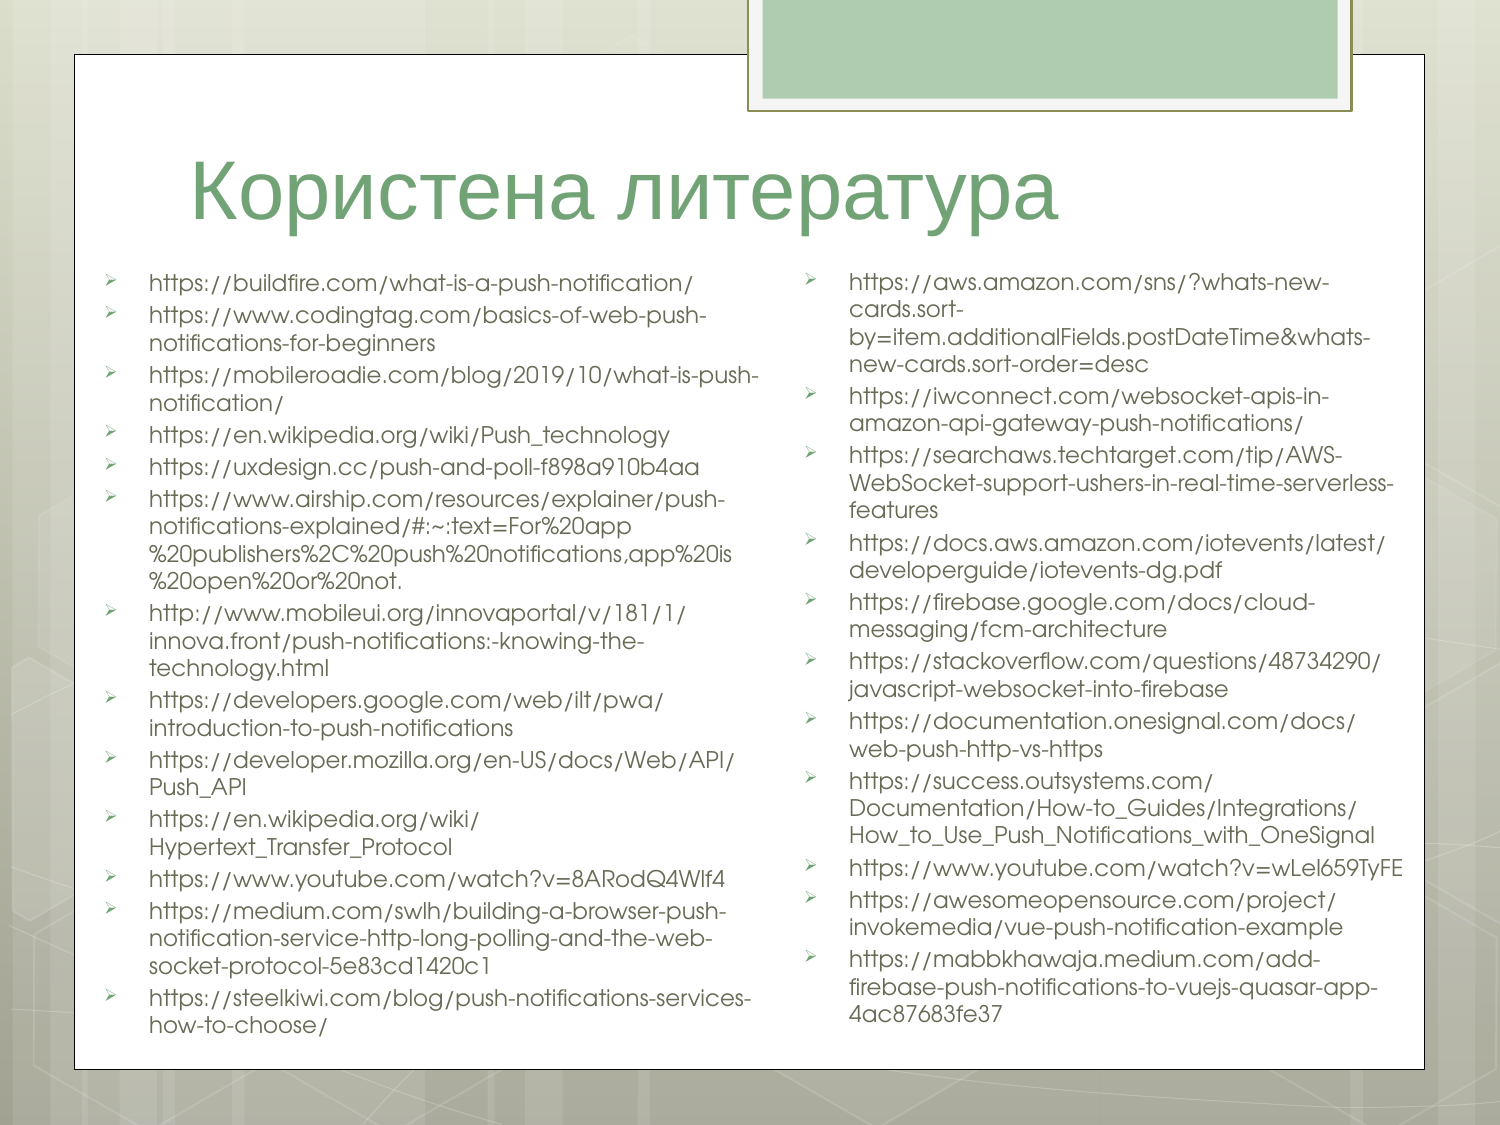

# Користена литература
https://aws.amazon.com/sns/?whats-new-cards.sort-by=item.additionalFields.postDateTime&whats-new-cards.sort-order=desc
https://iwconnect.com/websocket-apis-in-amazon-api-gateway-push-notifications/
https://searchaws.techtarget.com/tip/AWS-WebSocket-support-ushers-in-real-time-serverless-features
https://docs.aws.amazon.com/iotevents/latest/developerguide/iotevents-dg.pdf
https://firebase.google.com/docs/cloud-messaging/fcm-architecture
https://stackoverflow.com/questions/48734290/javascript-websocket-into-firebase
https://documentation.onesignal.com/docs/web-push-http-vs-https
https://success.outsystems.com/Documentation/How-to_Guides/Integrations/How_to_Use_Push_Notifications_with_OneSignal
https://www.youtube.com/watch?v=wLel659TyFE
https://awesomeopensource.com/project/invokemedia/vue-push-notification-example
https://mabbkhawaja.medium.com/add-firebase-push-notifications-to-vuejs-quasar-app-4ac87683fe37
https://buildfire.com/what-is-a-push-notification/
https://www.codingtag.com/basics-of-web-push-notifications-for-beginners
https://mobileroadie.com/blog/2019/10/what-is-push-notification/
https://en.wikipedia.org/wiki/Push_technology
https://uxdesign.cc/push-and-poll-f898a910b4aa
https://www.airship.com/resources/explainer/push-notifications-explained/#:~:text=For%20app%20publishers%2C%20push%20notifications,app%20is%20open%20or%20not.
http://www.mobileui.org/innovaportal/v/181/1/innova.front/push-notifications:-knowing-the-technology.html
https://developers.google.com/web/ilt/pwa/introduction-to-push-notifications
https://developer.mozilla.org/en-US/docs/Web/API/Push_API
https://en.wikipedia.org/wiki/Hypertext_Transfer_Protocol
https://www.youtube.com/watch?v=8ARodQ4Wlf4
https://medium.com/swlh/building-a-browser-push-notification-service-http-long-polling-and-the-web-socket-protocol-5e83cd1420c1
https://steelkiwi.com/blog/push-notifications-services-how-to-choose/